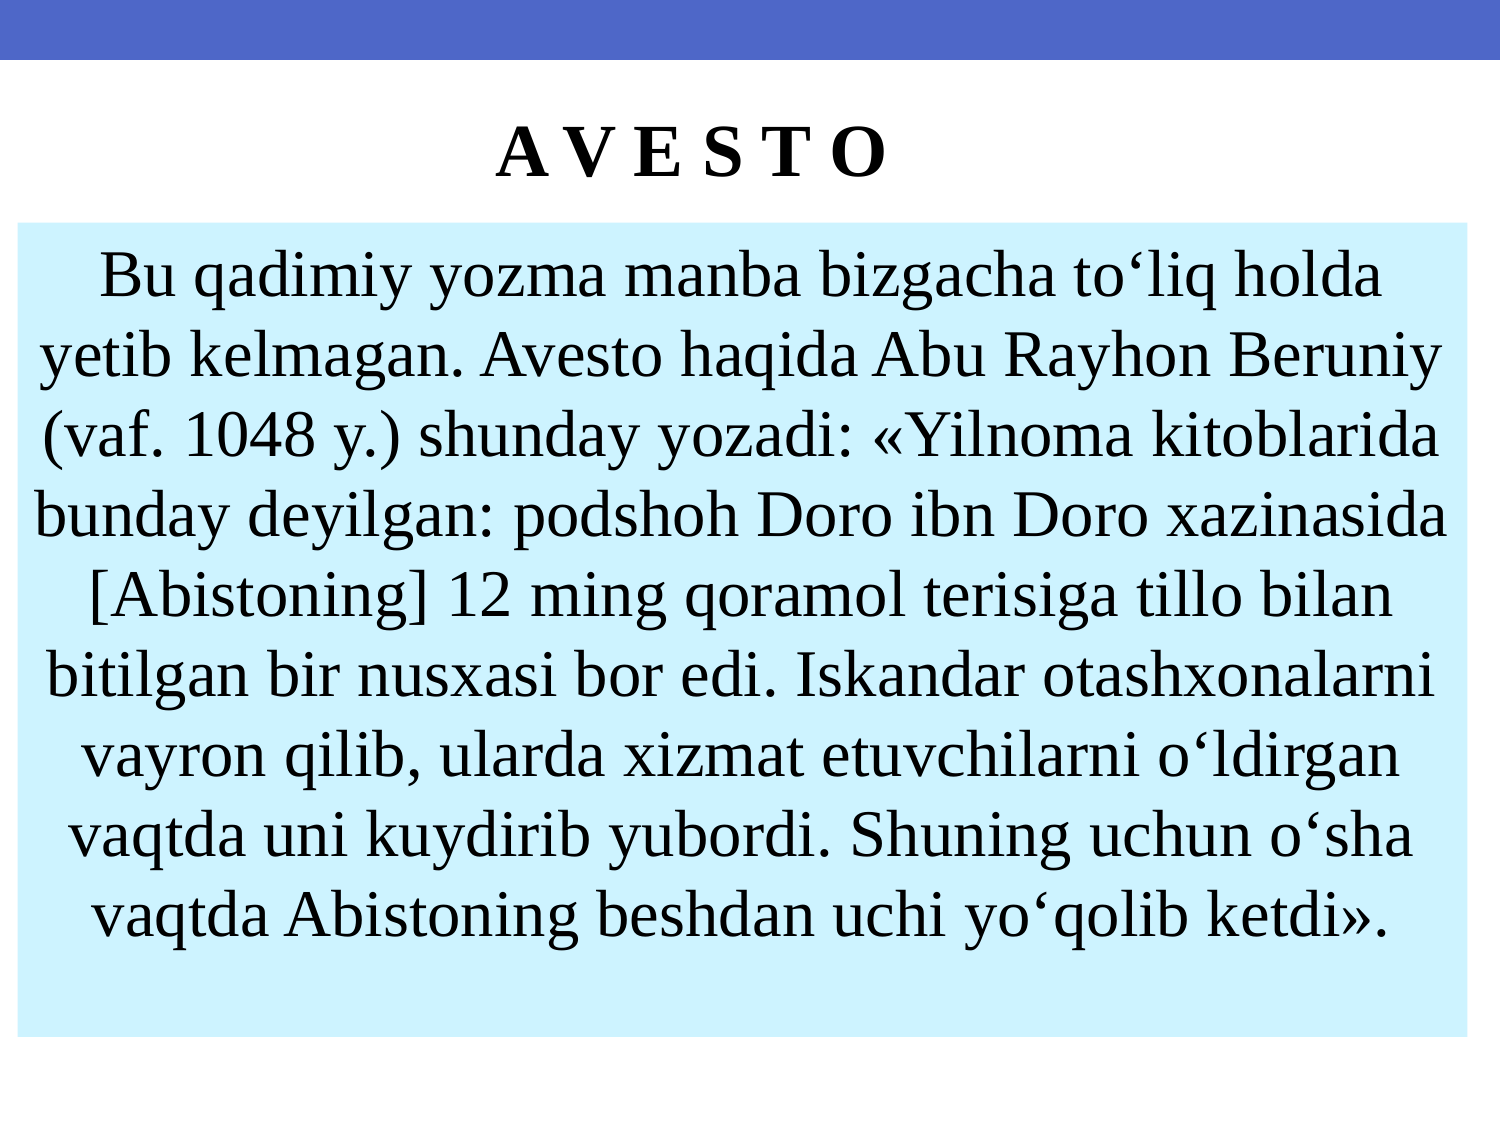

A V E S T O
Bu qadimiy yozma manba bizgacha to‘liq holda yetib kelmagan. Avesto haqida Abu Rayhon Beruniy (vaf. 1048 y.) shunday yozadi: «Yilnoma kitoblarida bunday deyilgan: podshoh Doro ibn Doro xazinasida [Abistoning] 12 ming qoramol terisiga tillo bilan bitilgan bir nusxasi bor edi. Iskandar otashxonalarni vayron qilib, ularda xizmat etuvchilarni o‘ldirgan vaqtda uni kuydirib yubordi. Shuning uchun o‘sha vaqtda Abistoning beshdan uchi yo‘qolib ketdi».